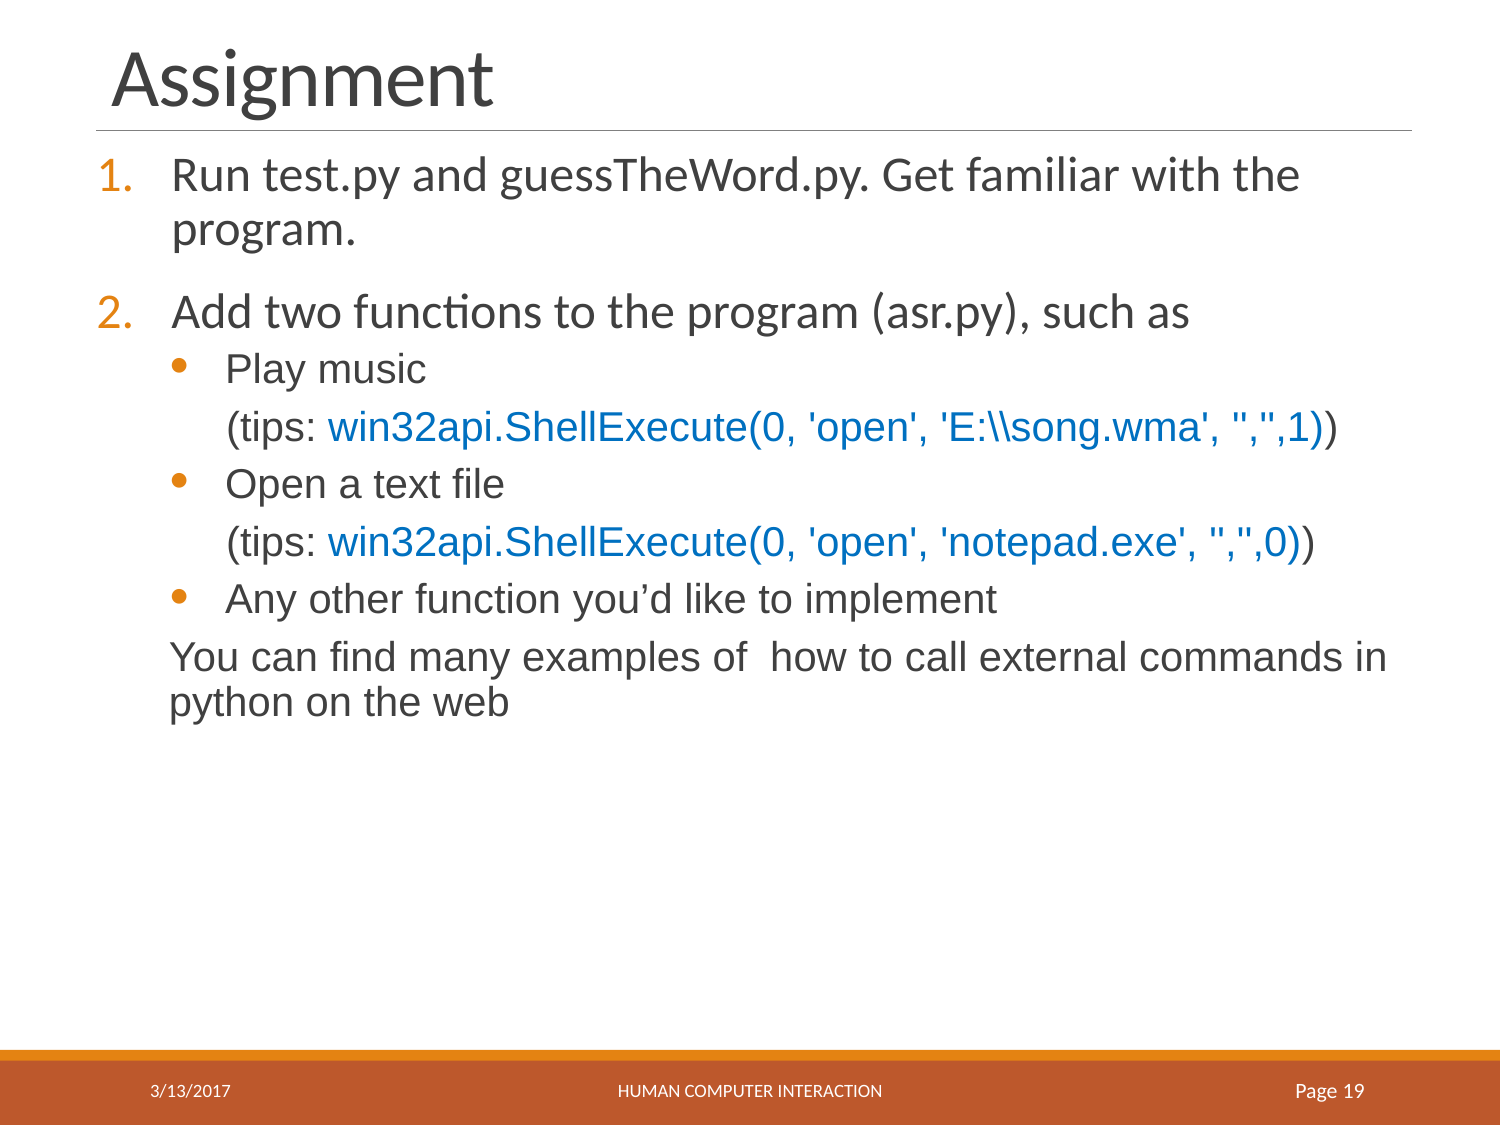

# Assignment
Run test.py and guessTheWord.py. Get familiar with the program.
Add two functions to the program (asr.py), such as
Play music
     (tips: win32api.ShellExecute(0, 'open', 'E:\\song.wma', '','',1))
Open a text file
     (tips: win32api.ShellExecute(0, 'open', 'notepad.exe', '','',0))
Any other function you’d like to implement
You can find many examples of  how to call external commands in python on the web
3/13/2017
HUMAN COMPUTER INTERACTION
Page 19